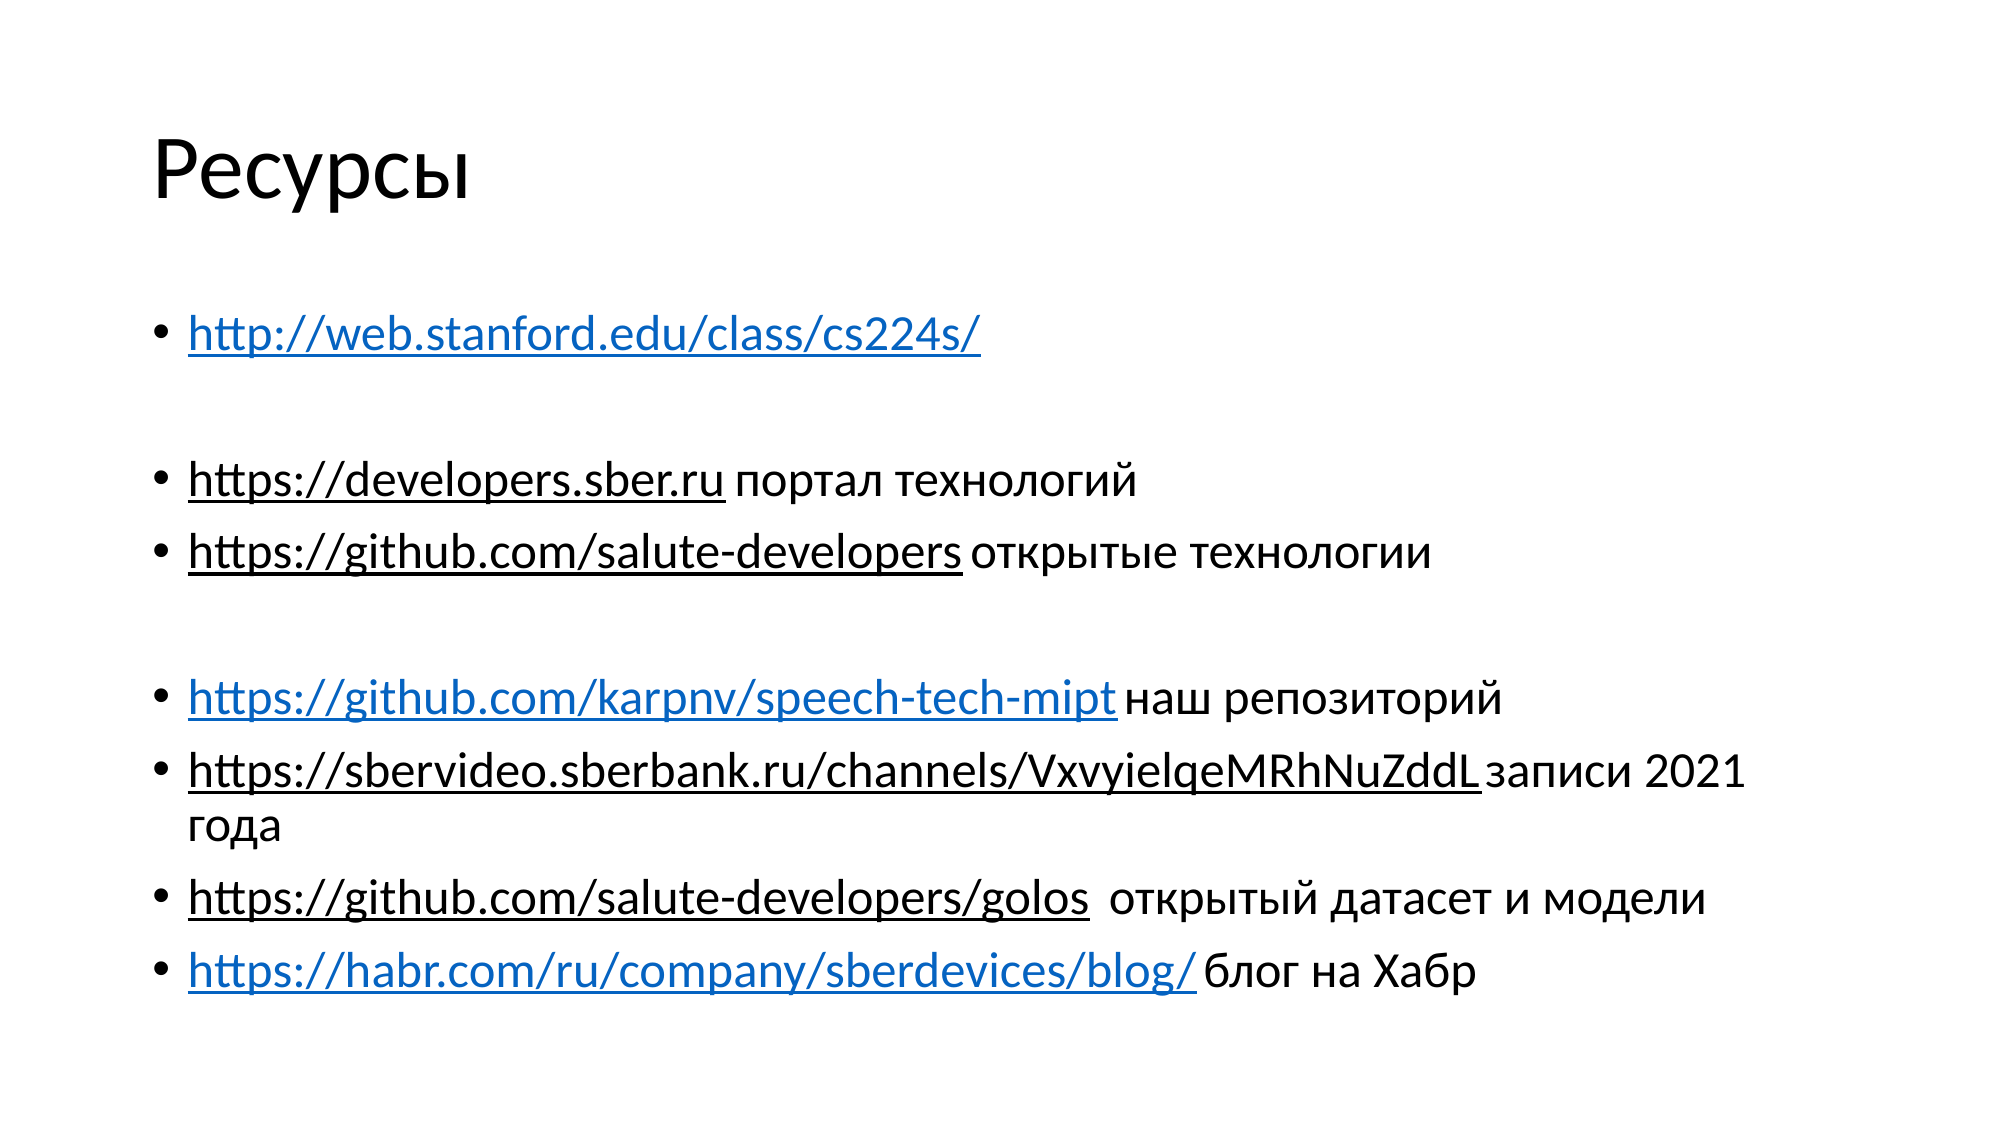

# Ресурсы
http://web.stanford.edu/class/cs224s/

https://developers.sber.ru портал технологий
https://github.com/salute-developers открытые технологии

https://github.com/karpnv/speech-tech-mipt наш репозиторий
https://sbervideo.sberbank.ru/channels/VxvyielqeMRhNuZddL записи 2021 года
https://github.com/salute-developers/golos  открытый датасет и модели
https://habr.com/ru/company/sberdevices/blog/ блог на Хабр